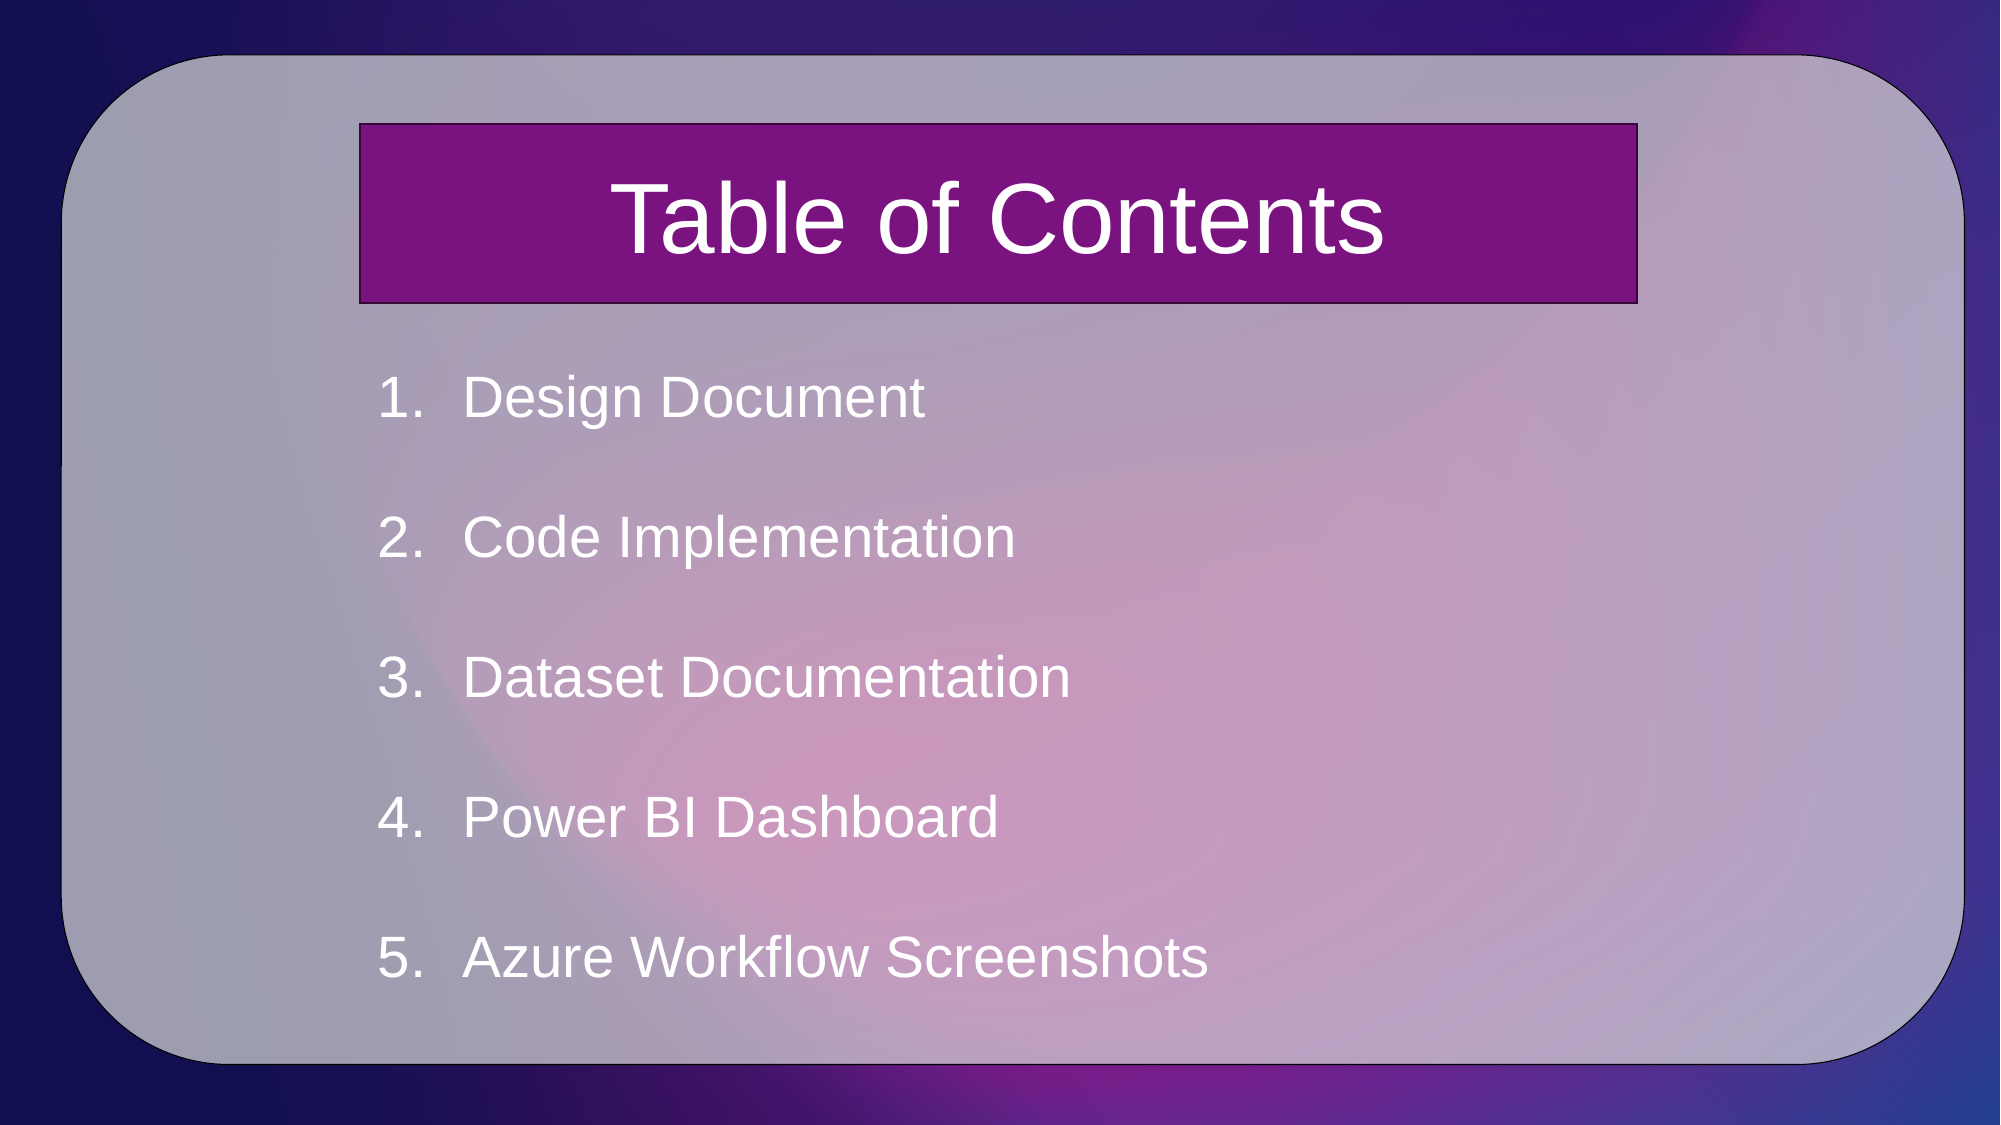

Table of Contents

Design Document

Code Implementation

Dataset Documentation

Power BI Dashboard

Azure Workflow Screenshots